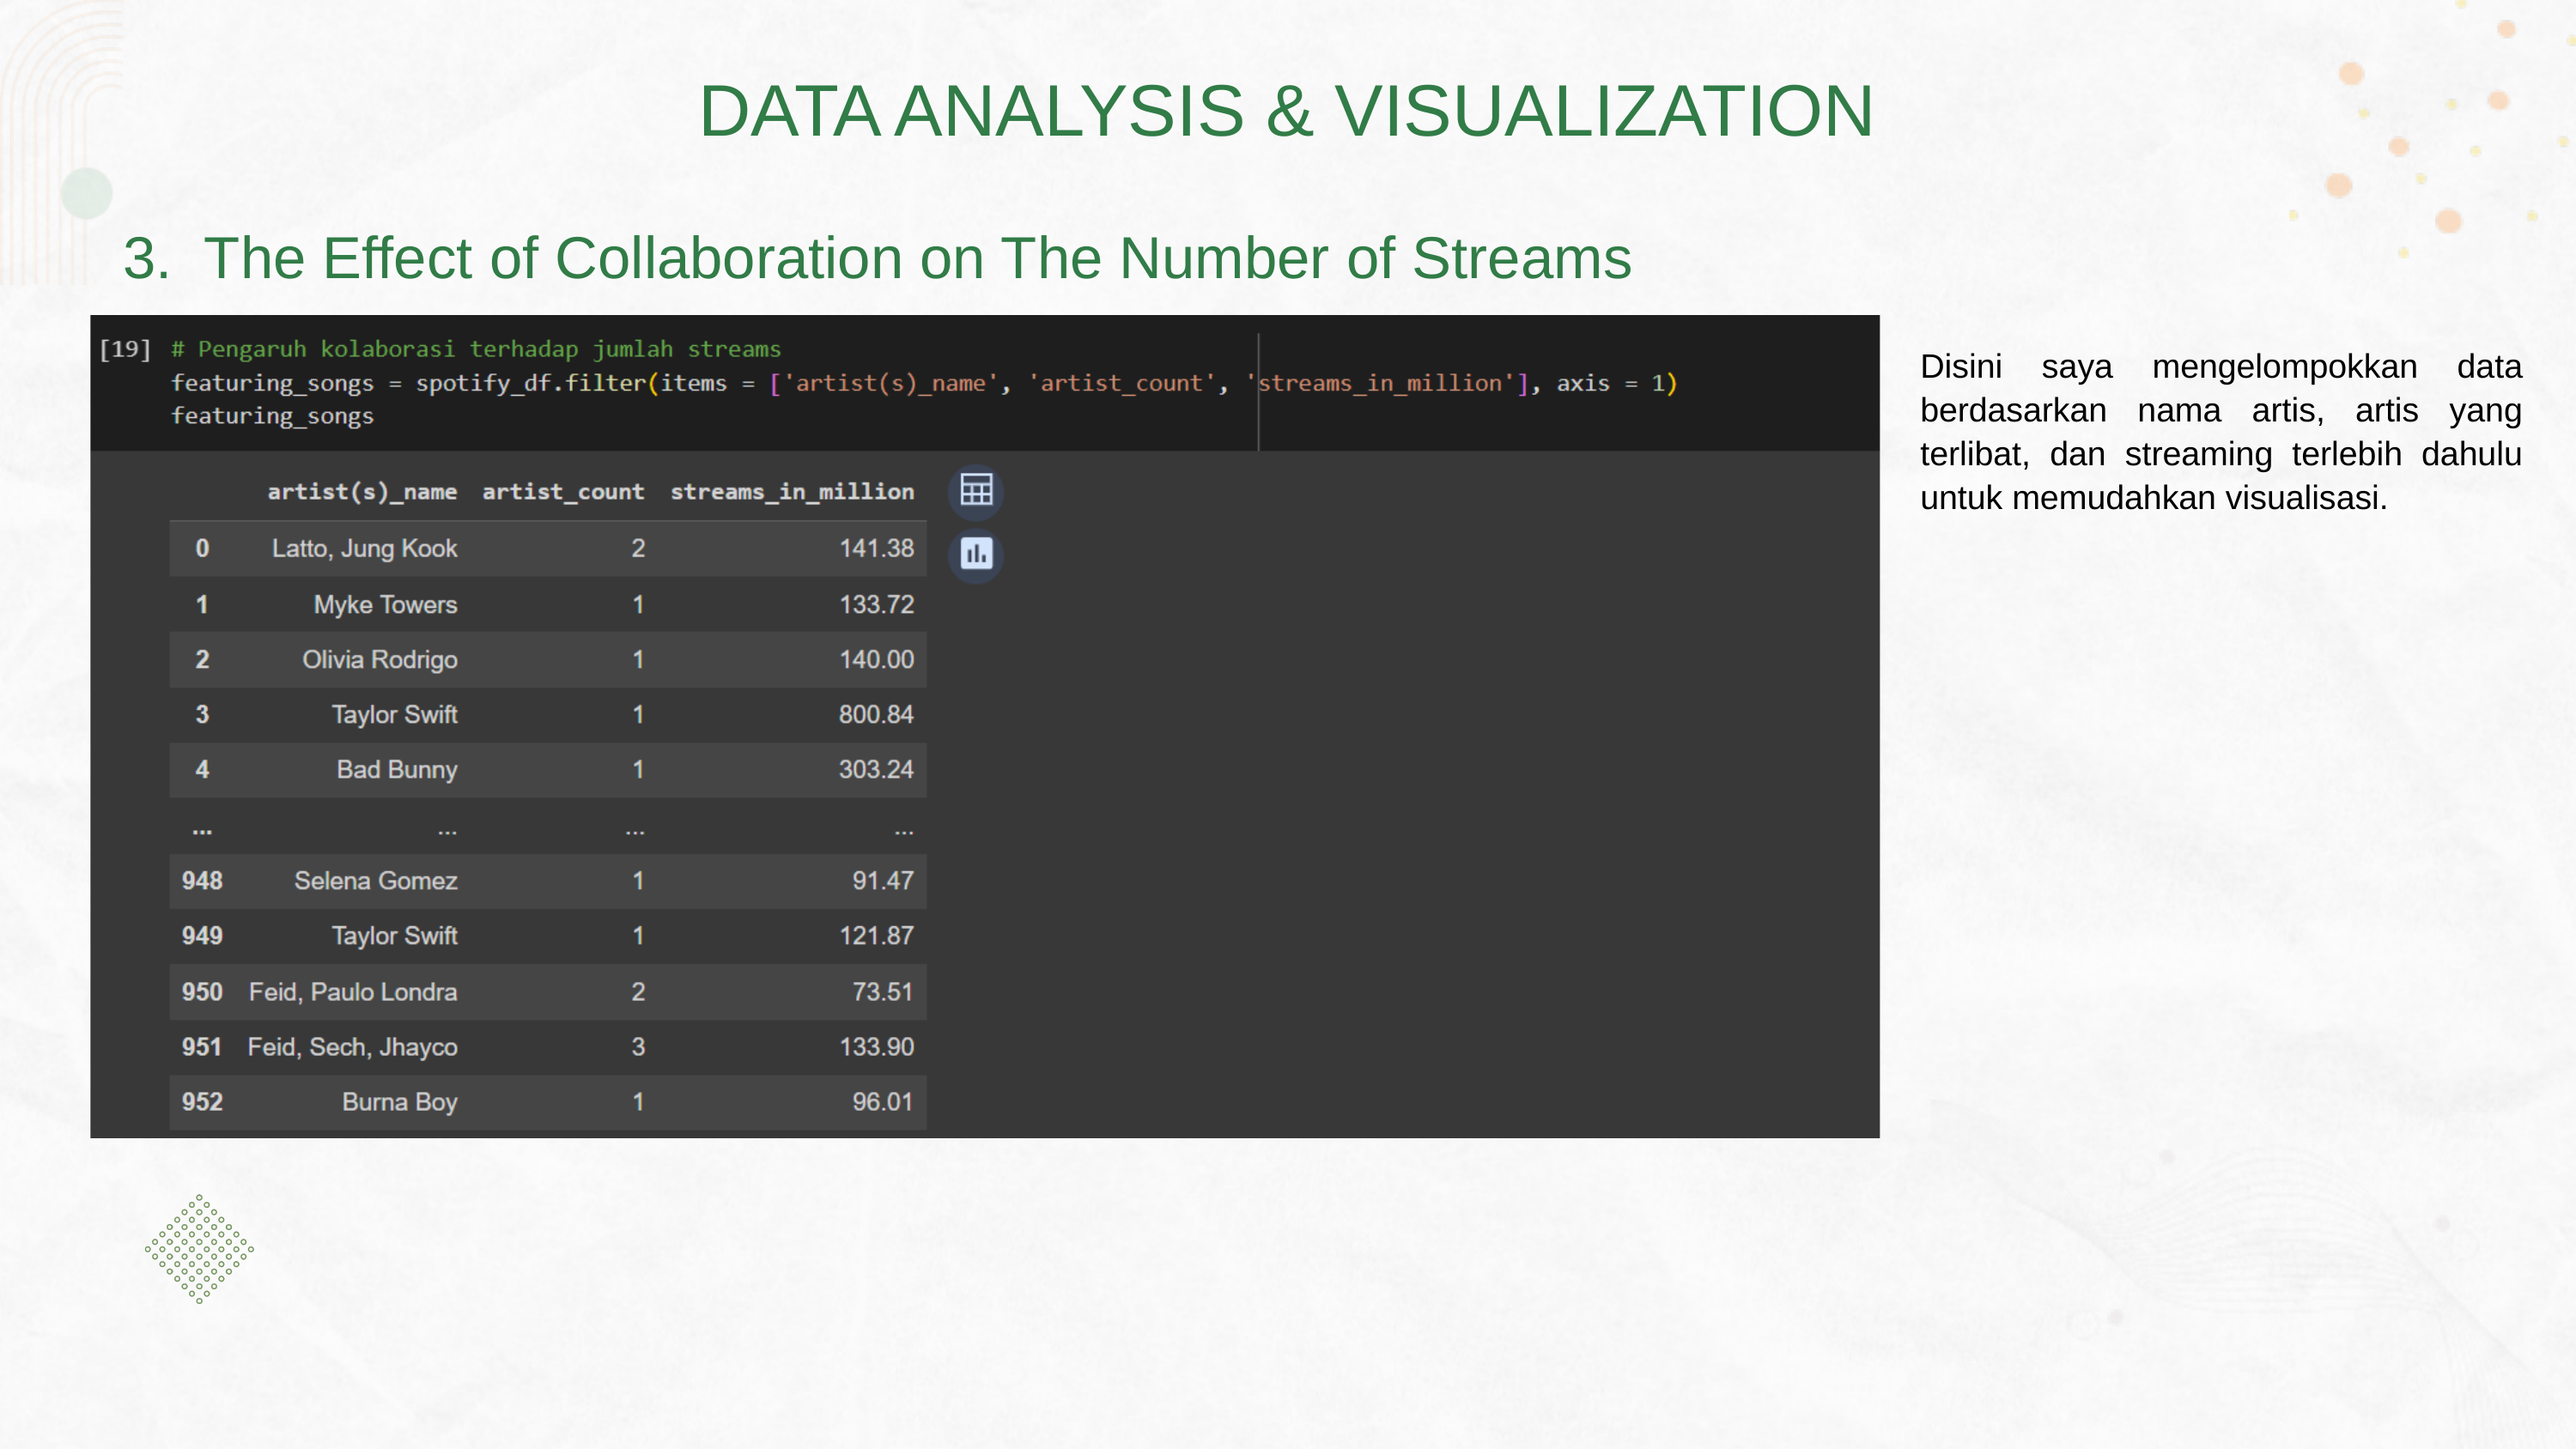

DATA ANALYSIS & VISUALIZATION
3.  The Effect of Collaboration on The Number of Streams

Disini saya mengelompokkan data berdasarkan nama artis, artis yang terlibat, dan streaming terlebih dahulu untuk memudahkan visualisasi.